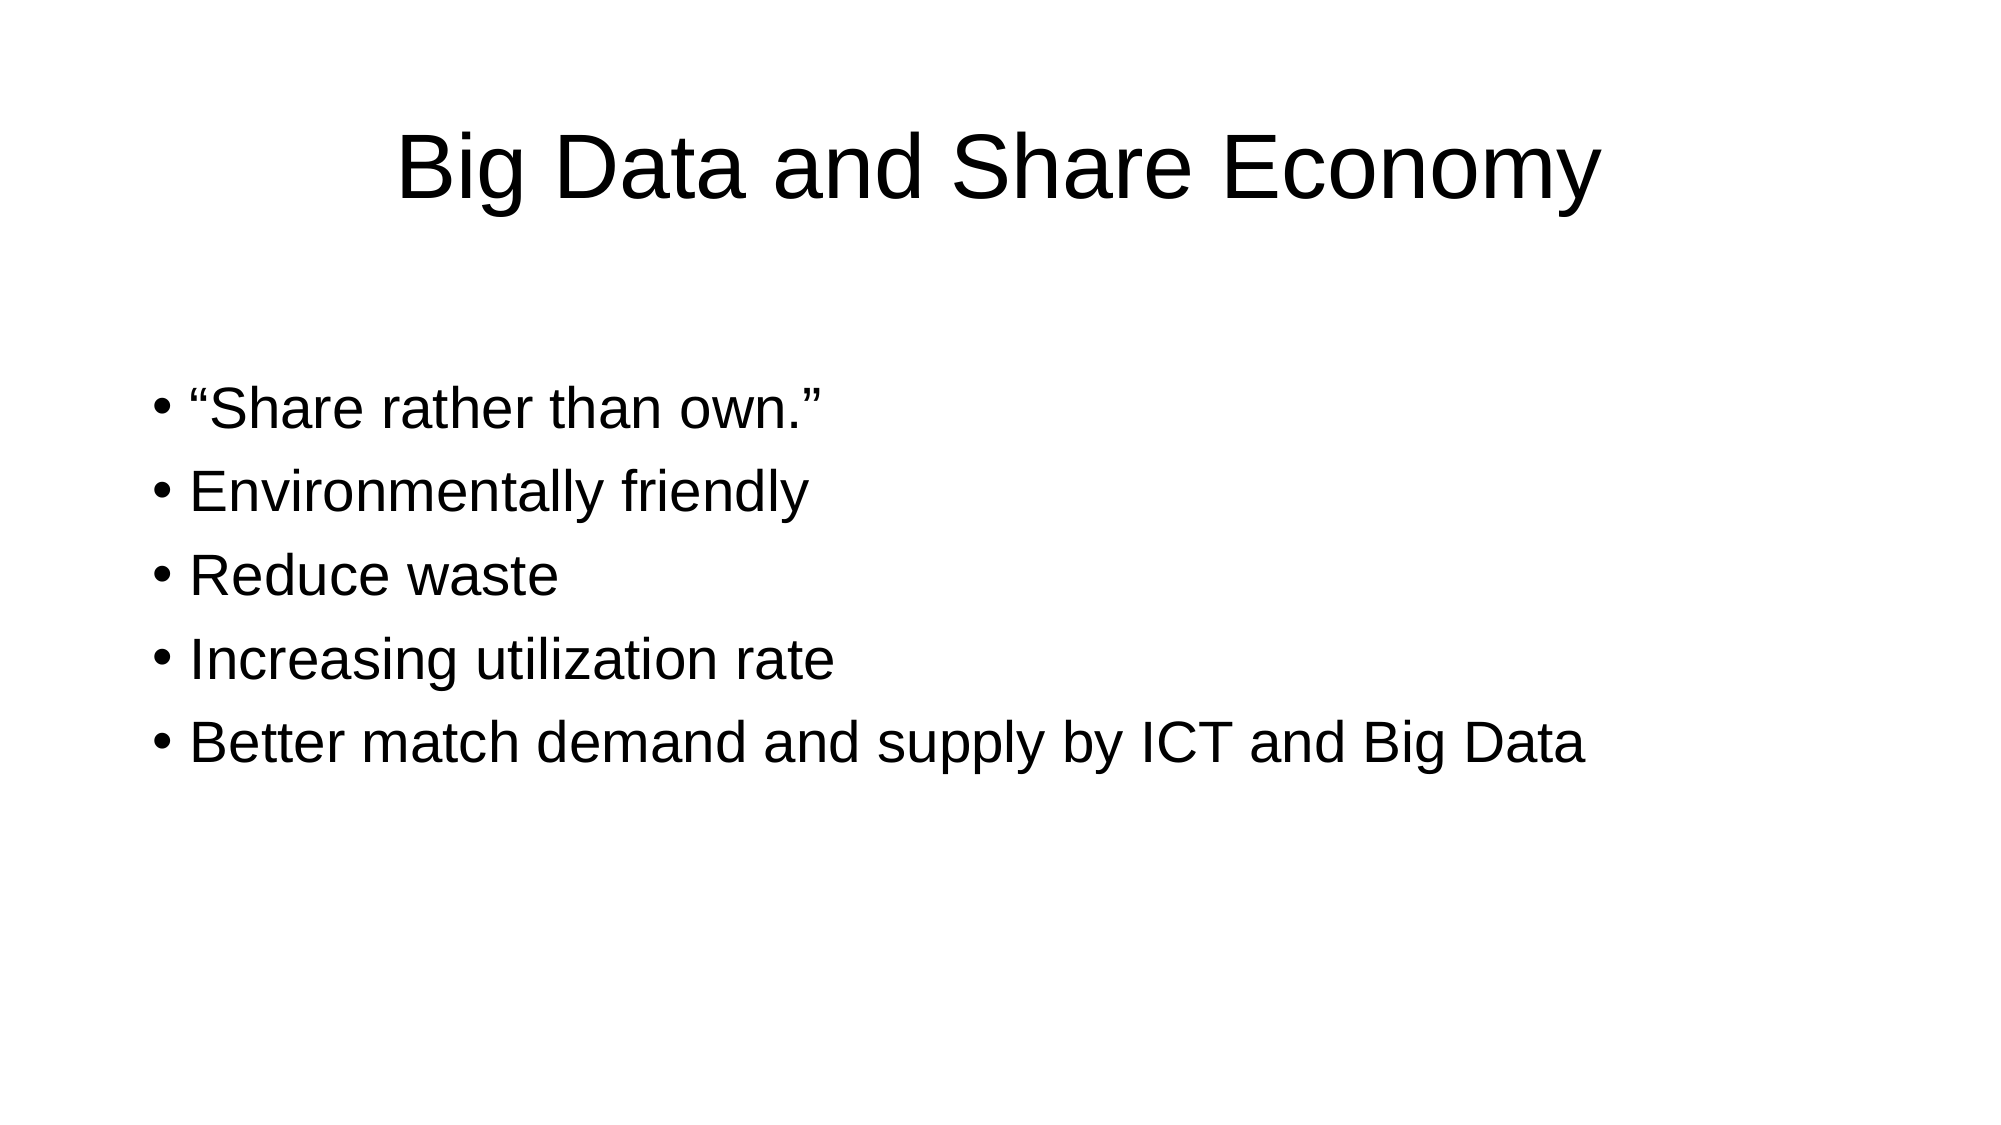

# Big Data and Share Economy

“Share rather than own.”
Environmentally friendly
Reduce waste
Increasing utilization rate
Better match demand and supply by ICT and Big Data